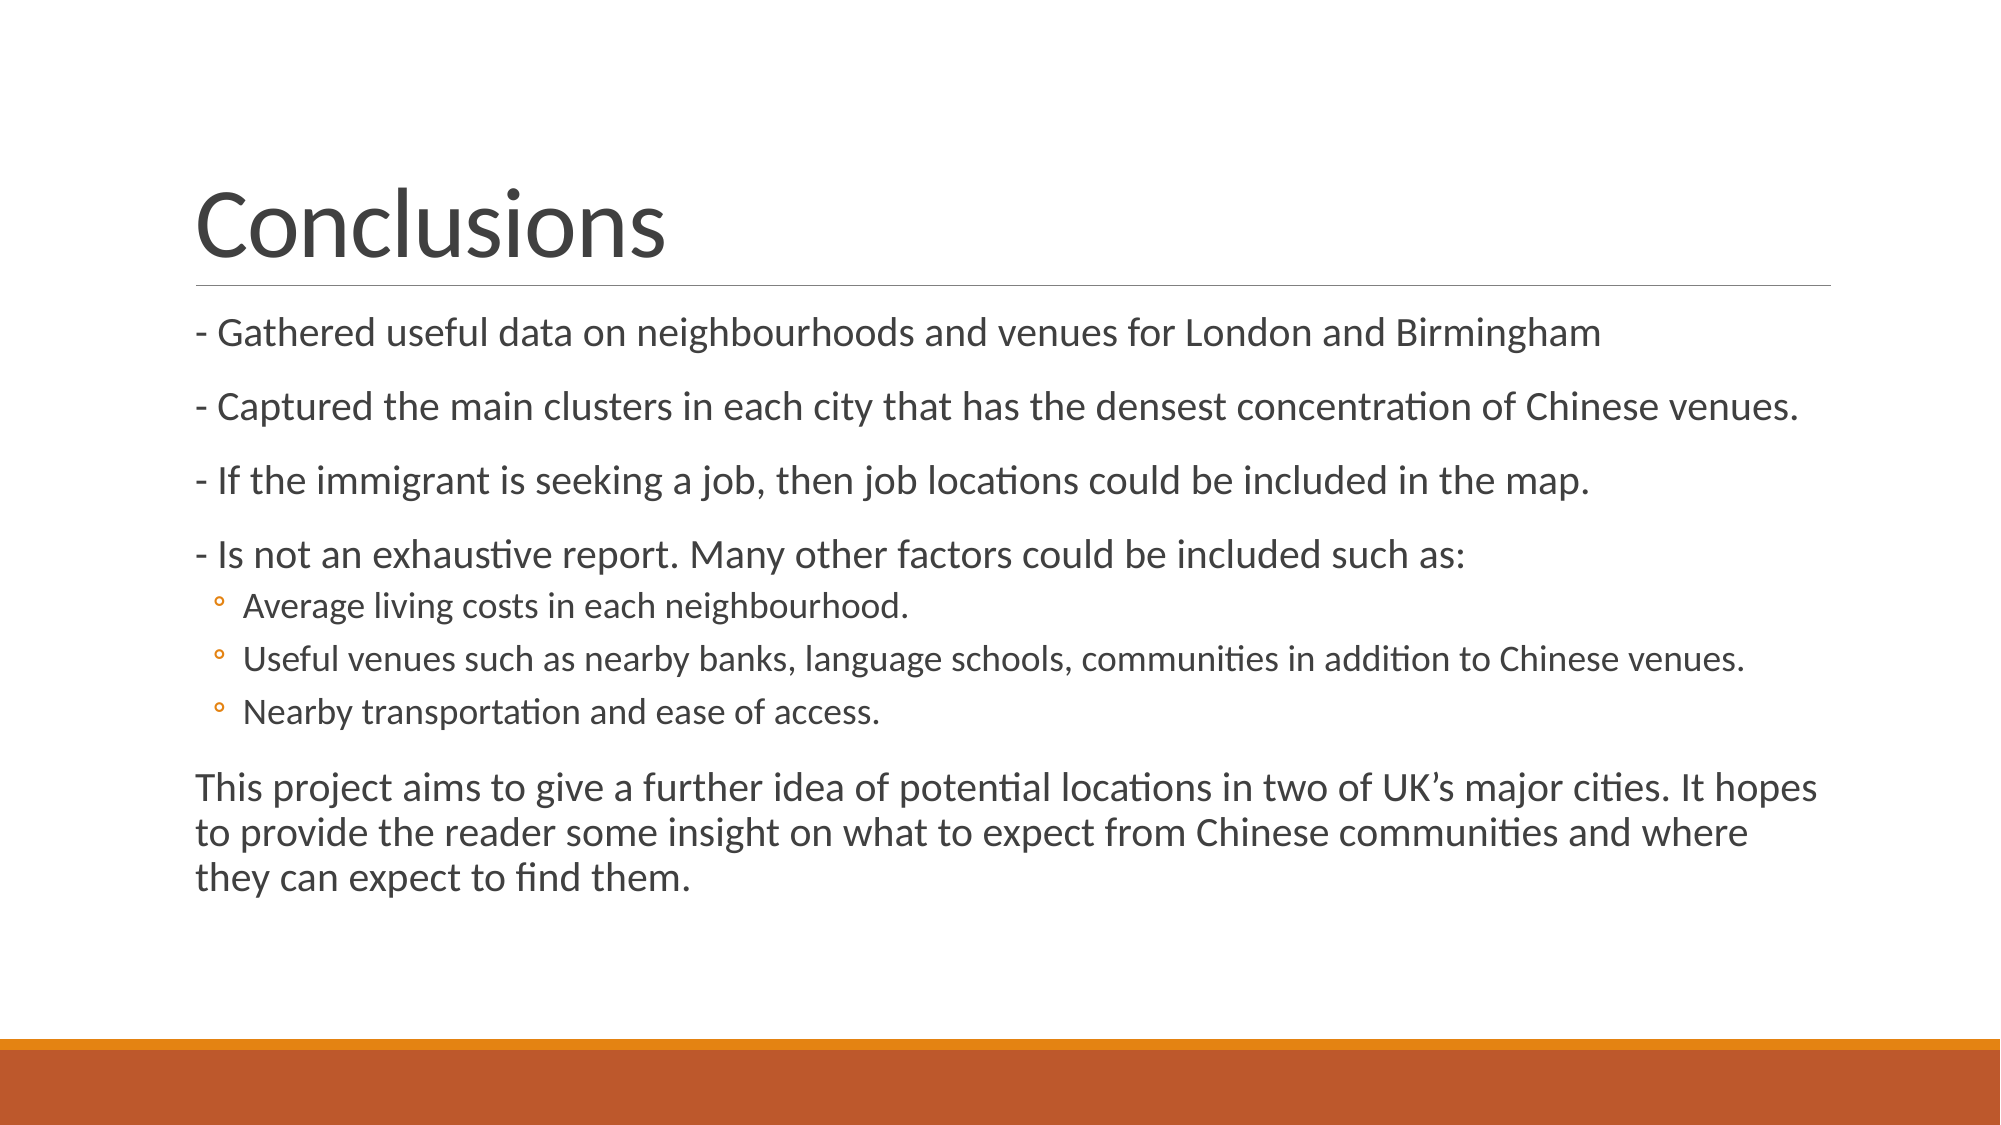

# Conclusions
- Gathered useful data on neighbourhoods and venues for London and Birmingham
- Captured the main clusters in each city that has the densest concentration of Chinese venues.
- If the immigrant is seeking a job, then job locations could be included in the map.
- Is not an exhaustive report. Many other factors could be included such as:
Average living costs in each neighbourhood.
Useful venues such as nearby banks, language schools, communities in addition to Chinese venues.
Nearby transportation and ease of access.
This project aims to give a further idea of potential locations in two of UK’s major cities. It hopes to provide the reader some insight on what to expect from Chinese communities and where they can expect to find them.